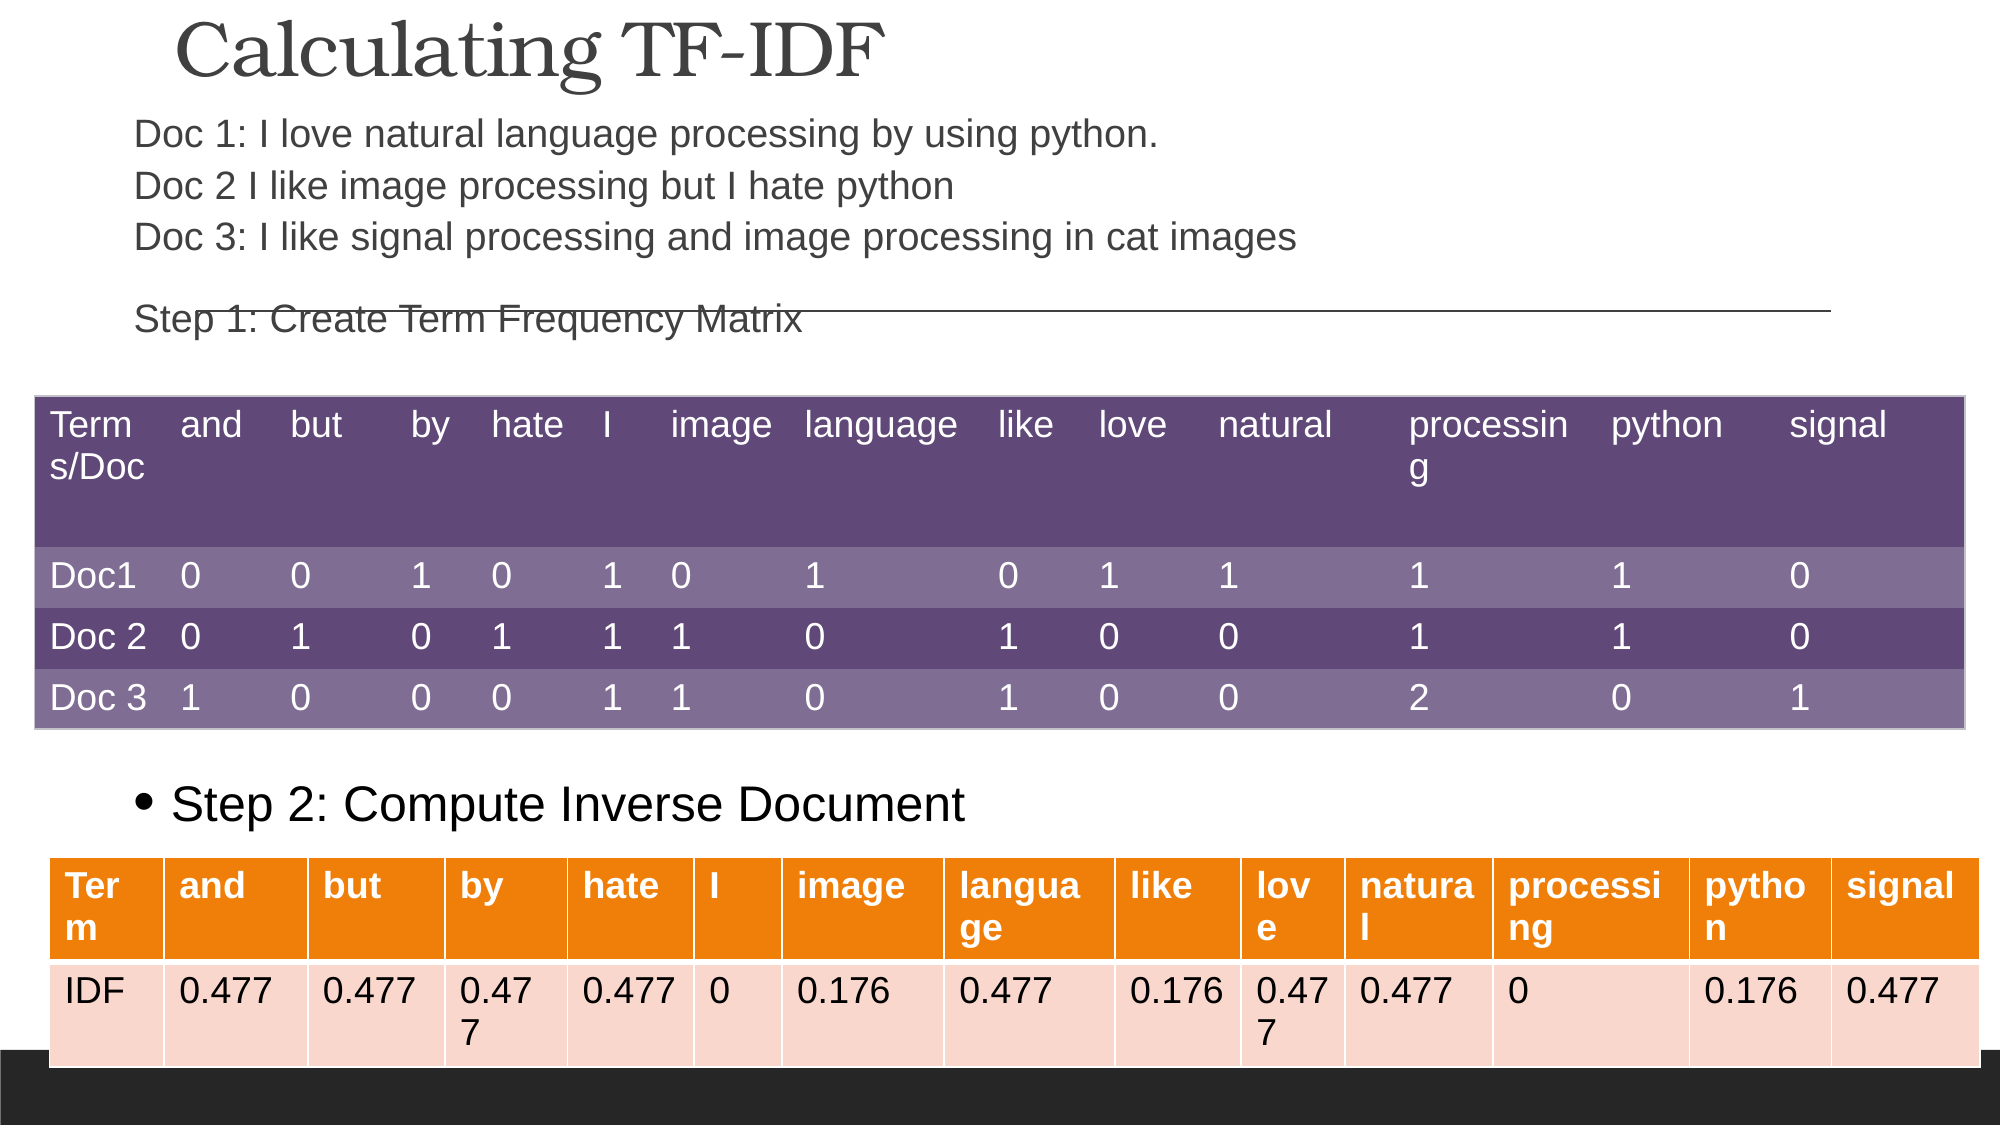

# Calculating TF-IDF
Doc 1: I love natural language processing by using python.
Doc 2 I like image processing but I hate python
Doc 3: I like signal processing and image processing in cat images
Step 1: Create Term Frequency Matrix
| Terms/Doc | and | but | by | hate | I | image | language | like | love | natural | processing | python | signal |
| --- | --- | --- | --- | --- | --- | --- | --- | --- | --- | --- | --- | --- | --- |
| Doc1 | 0 | 0 | 1 | 0 | 1 | 0 | 1 | 0 | 1 | 1 | 1 | 1 | 0 |
| Doc 2 | 0 | 1 | 0 | 1 | 1 | 1 | 0 | 1 | 0 | 0 | 1 | 1 | 0 |
| Doc 3 | 1 | 0 | 0 | 0 | 1 | 1 | 0 | 1 | 0 | 0 | 2 | 0 | 1 |
Step 2: Compute Inverse Document Frequency
| Term | and | but | by | hate | I | image | language | like | love | natural | processing | python | signal |
| --- | --- | --- | --- | --- | --- | --- | --- | --- | --- | --- | --- | --- | --- |
| IDF | 0.477 | 0.477 | 0.477 | 0.477 | 0 | 0.176 | 0.477 | 0.176 | 0.477 | 0.477 | 0 | 0.176 | 0.477 |